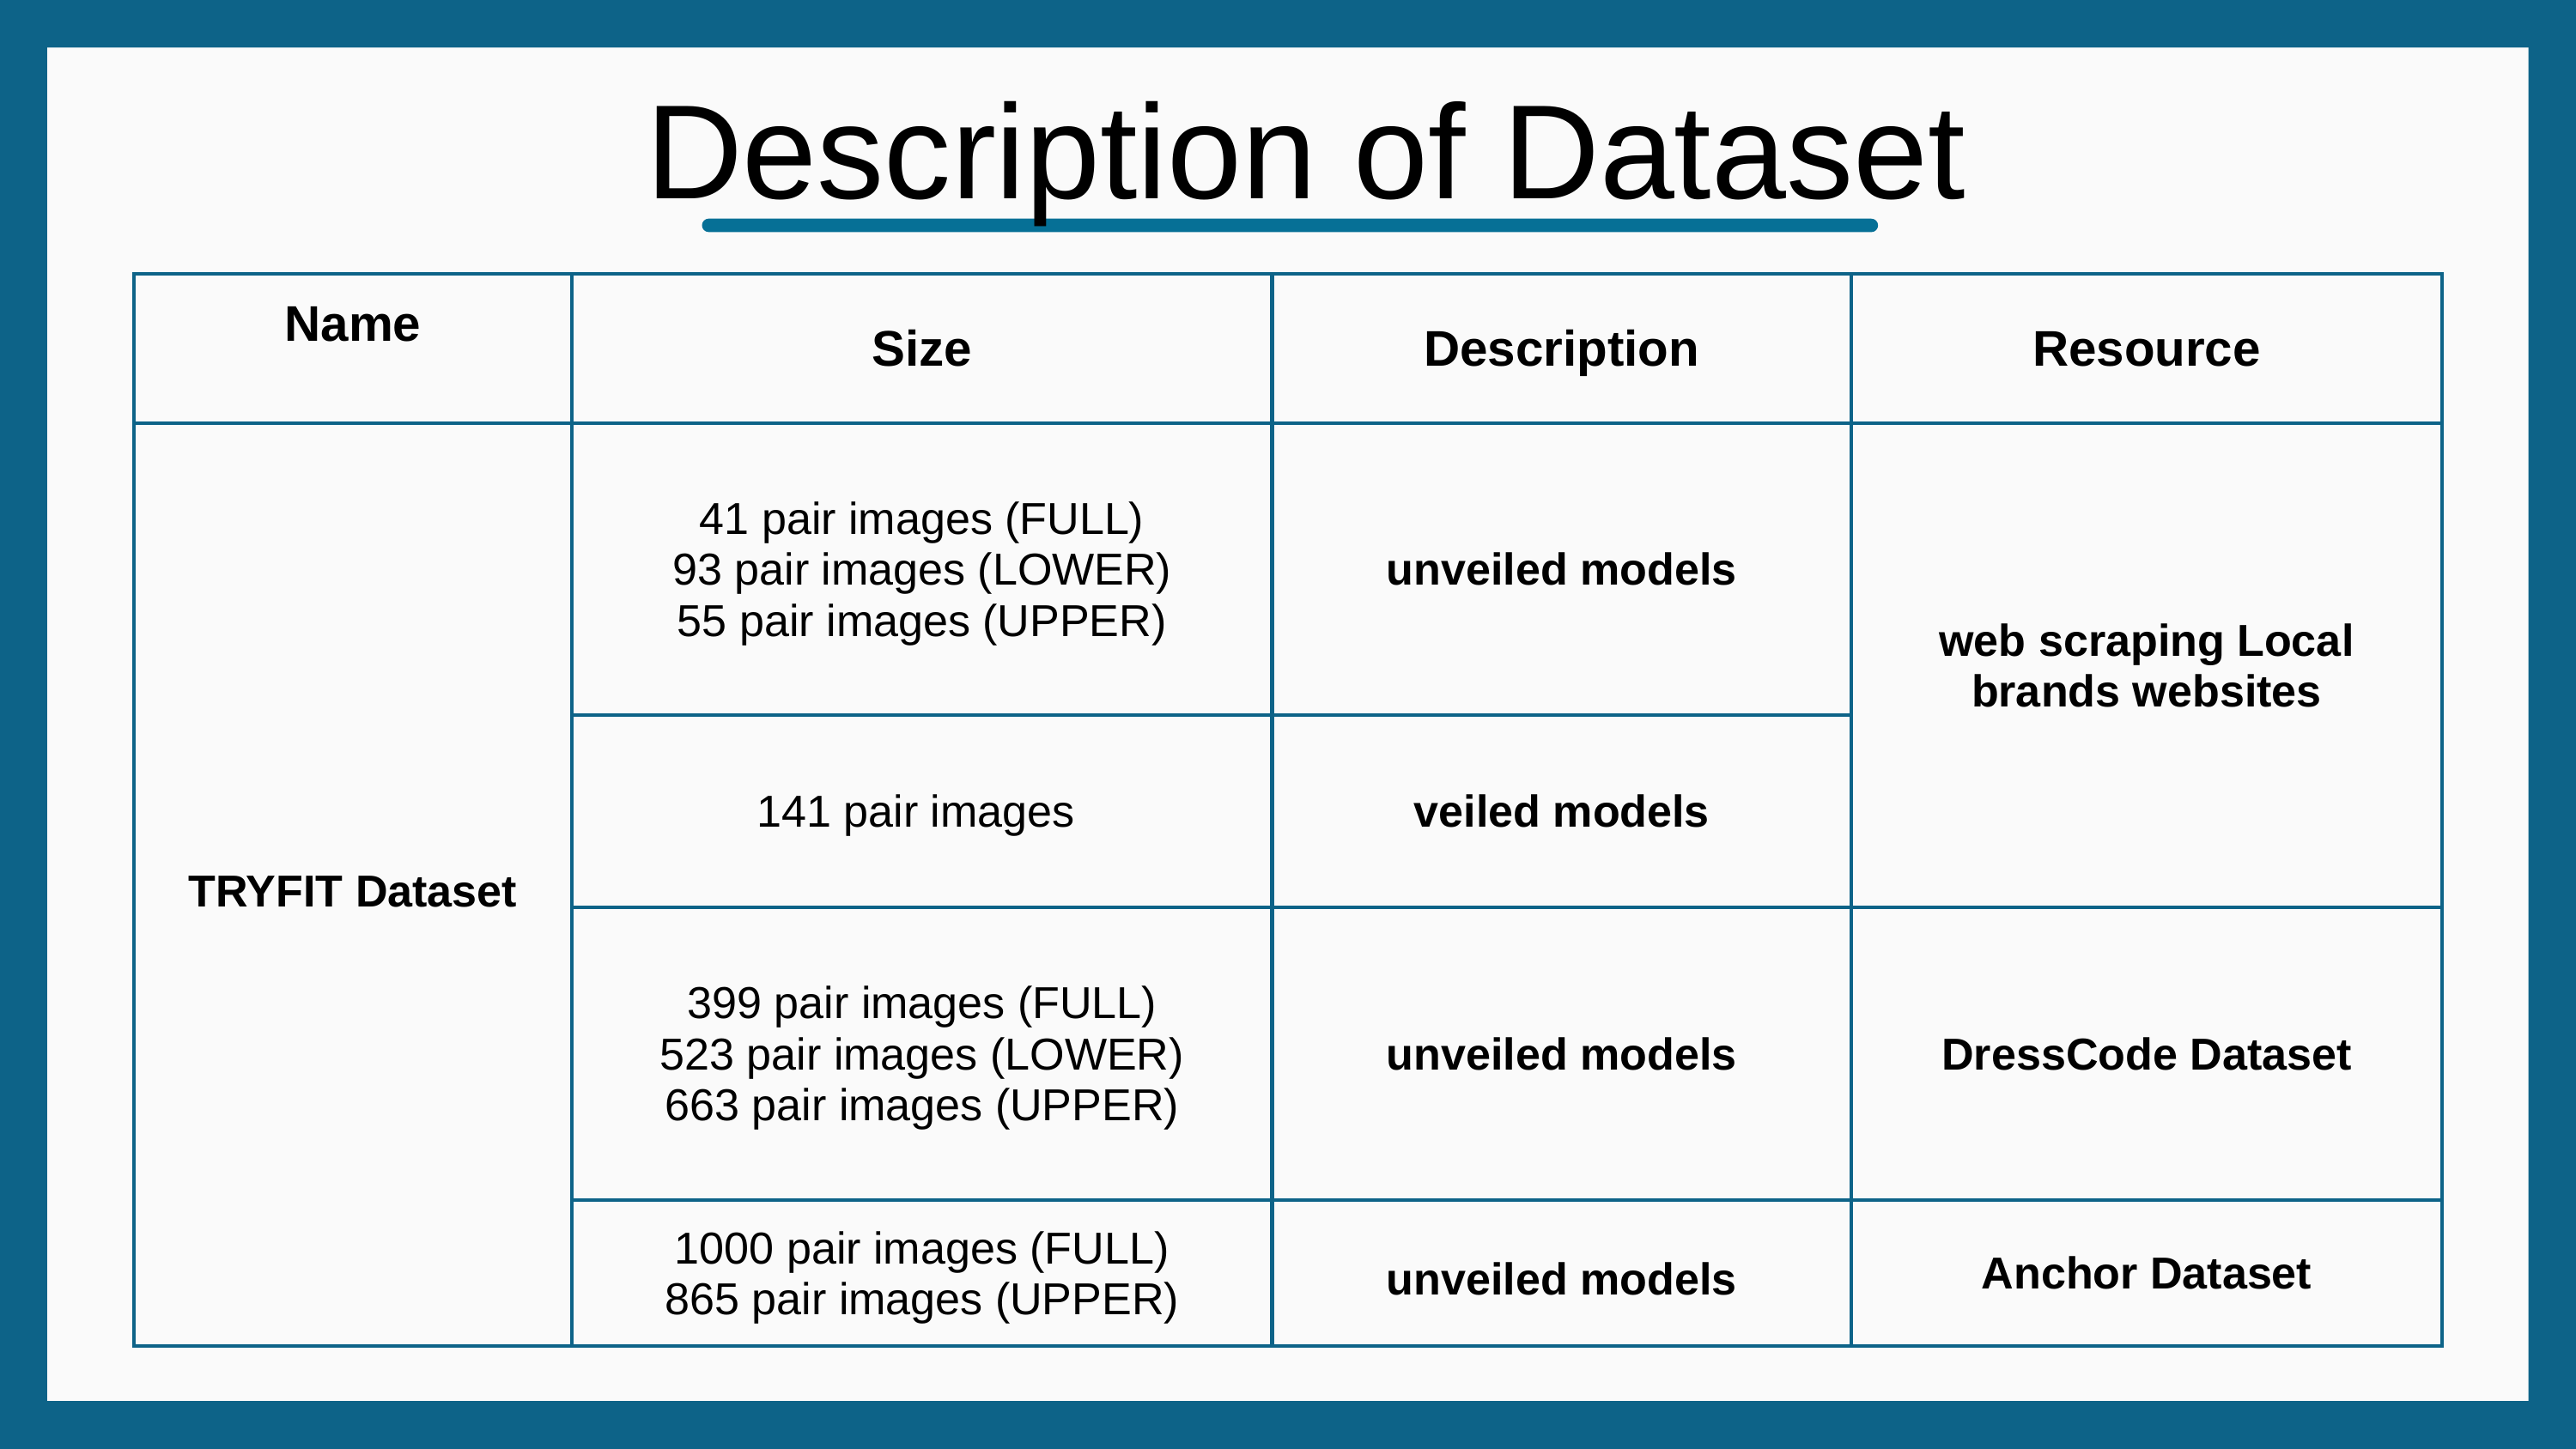

Description of Dataset

| Name | Size | Description | Resource |
| --- | --- | --- | --- |
| TRYFIT Dataset | 41 pair images (FULL) 93 pair images (LOWER) 55 pair images (UPPER) | unveiled models | web scraping Local brands websites |
| TRYFIT Dataset | 141 pair images | veiled models | web scraping Local brands websites |
| TRYFIT Dataset | 399 pair images (FULL) 523 pair images (LOWER) 663 pair images (UPPER) | unveiled models | DressCode Dataset |
| TRYFIT Dataset | 1000 pair images (FULL) 865 pair images (UPPER) | unveiled models | Anchor Dataset |